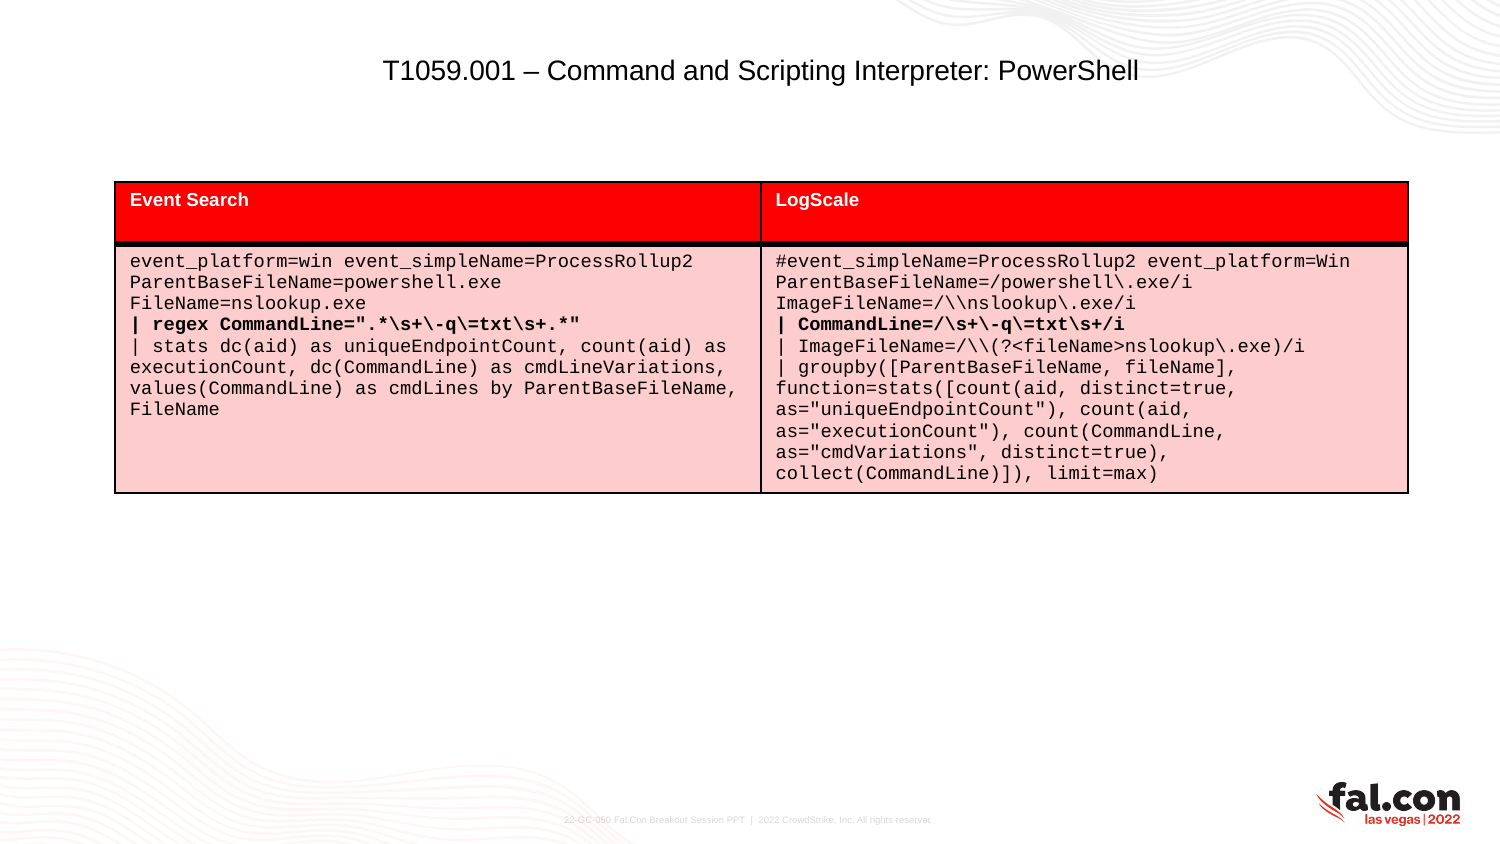

# T1059.001 – Command and Scripting Interpreter: PowerShell
| Event Search | LogScale |
| --- | --- |
| event\_platform=win event\_simpleName=ProcessRollup2 ParentBaseFileName=powershell.exe FileName=nslookup.exe | regex CommandLine=".\*\s+\-q\=txt\s+.\*" | stats dc(aid) as uniqueEndpointCount, count(aid) as executionCount, dc(CommandLine) as cmdLineVariations, values(CommandLine) as cmdLines by ParentBaseFileName, FileName | #event\_simpleName=ProcessRollup2 event\_platform=Win ParentBaseFileName=/powershell\.exe/i ImageFileName=/\\nslookup\.exe/i | CommandLine=/\s+\-q\=txt\s+/i | ImageFileName=/\\(?<fileName>nslookup\.exe)/i | groupby([ParentBaseFileName, fileName], function=stats([count(aid, distinct=true, as="uniqueEndpointCount"), count(aid, as="executionCount"), count(CommandLine, as="cmdVariations", distinct=true), collect(CommandLine)]), limit=max) |
22-GC-050 Fal.Con Breakout Session PPT  |  2022 CrowdStrike, Inc. All rights reserved.